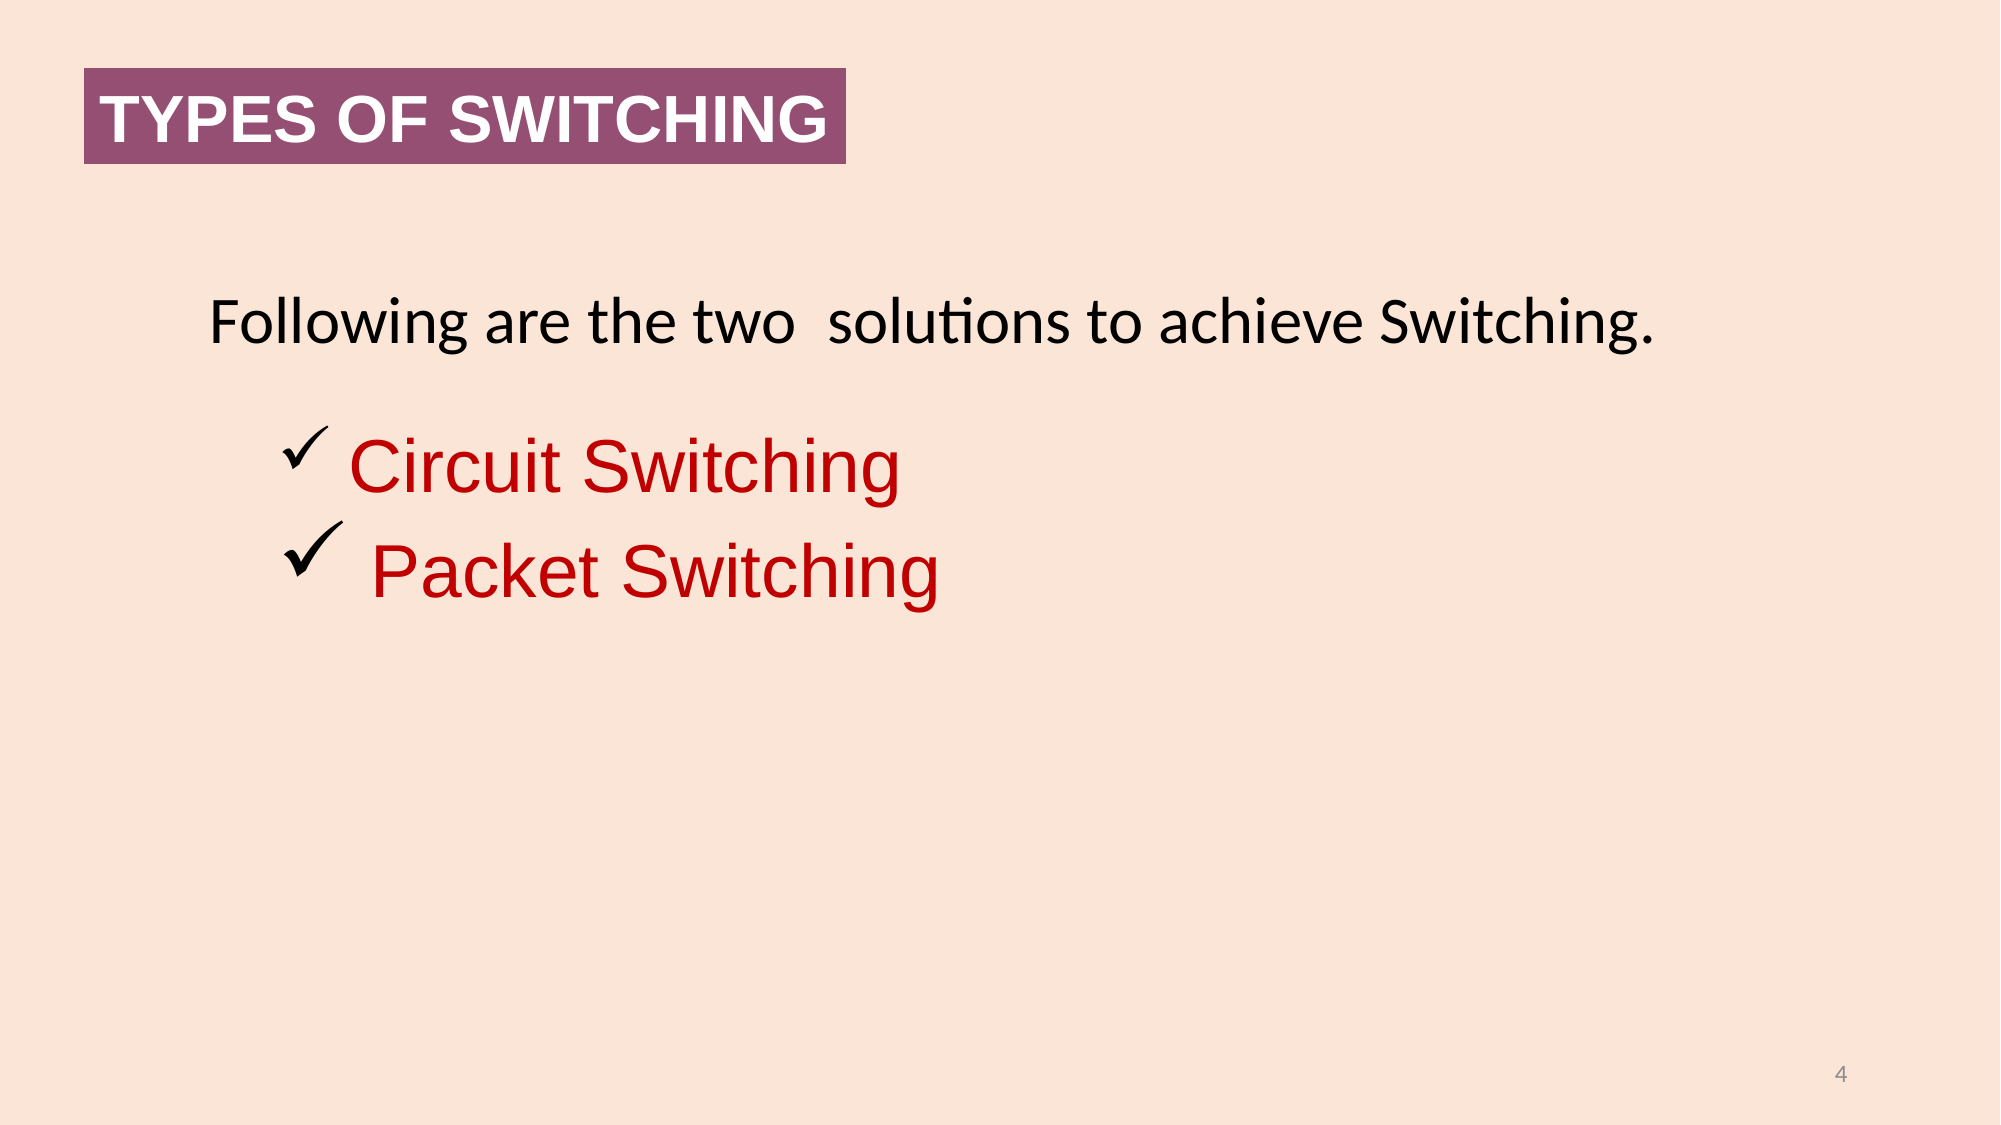

TYPES OF SWITCHING
Following are the two  solutions to achieve Switching.
 Circuit Switching
 Packet Switching
4